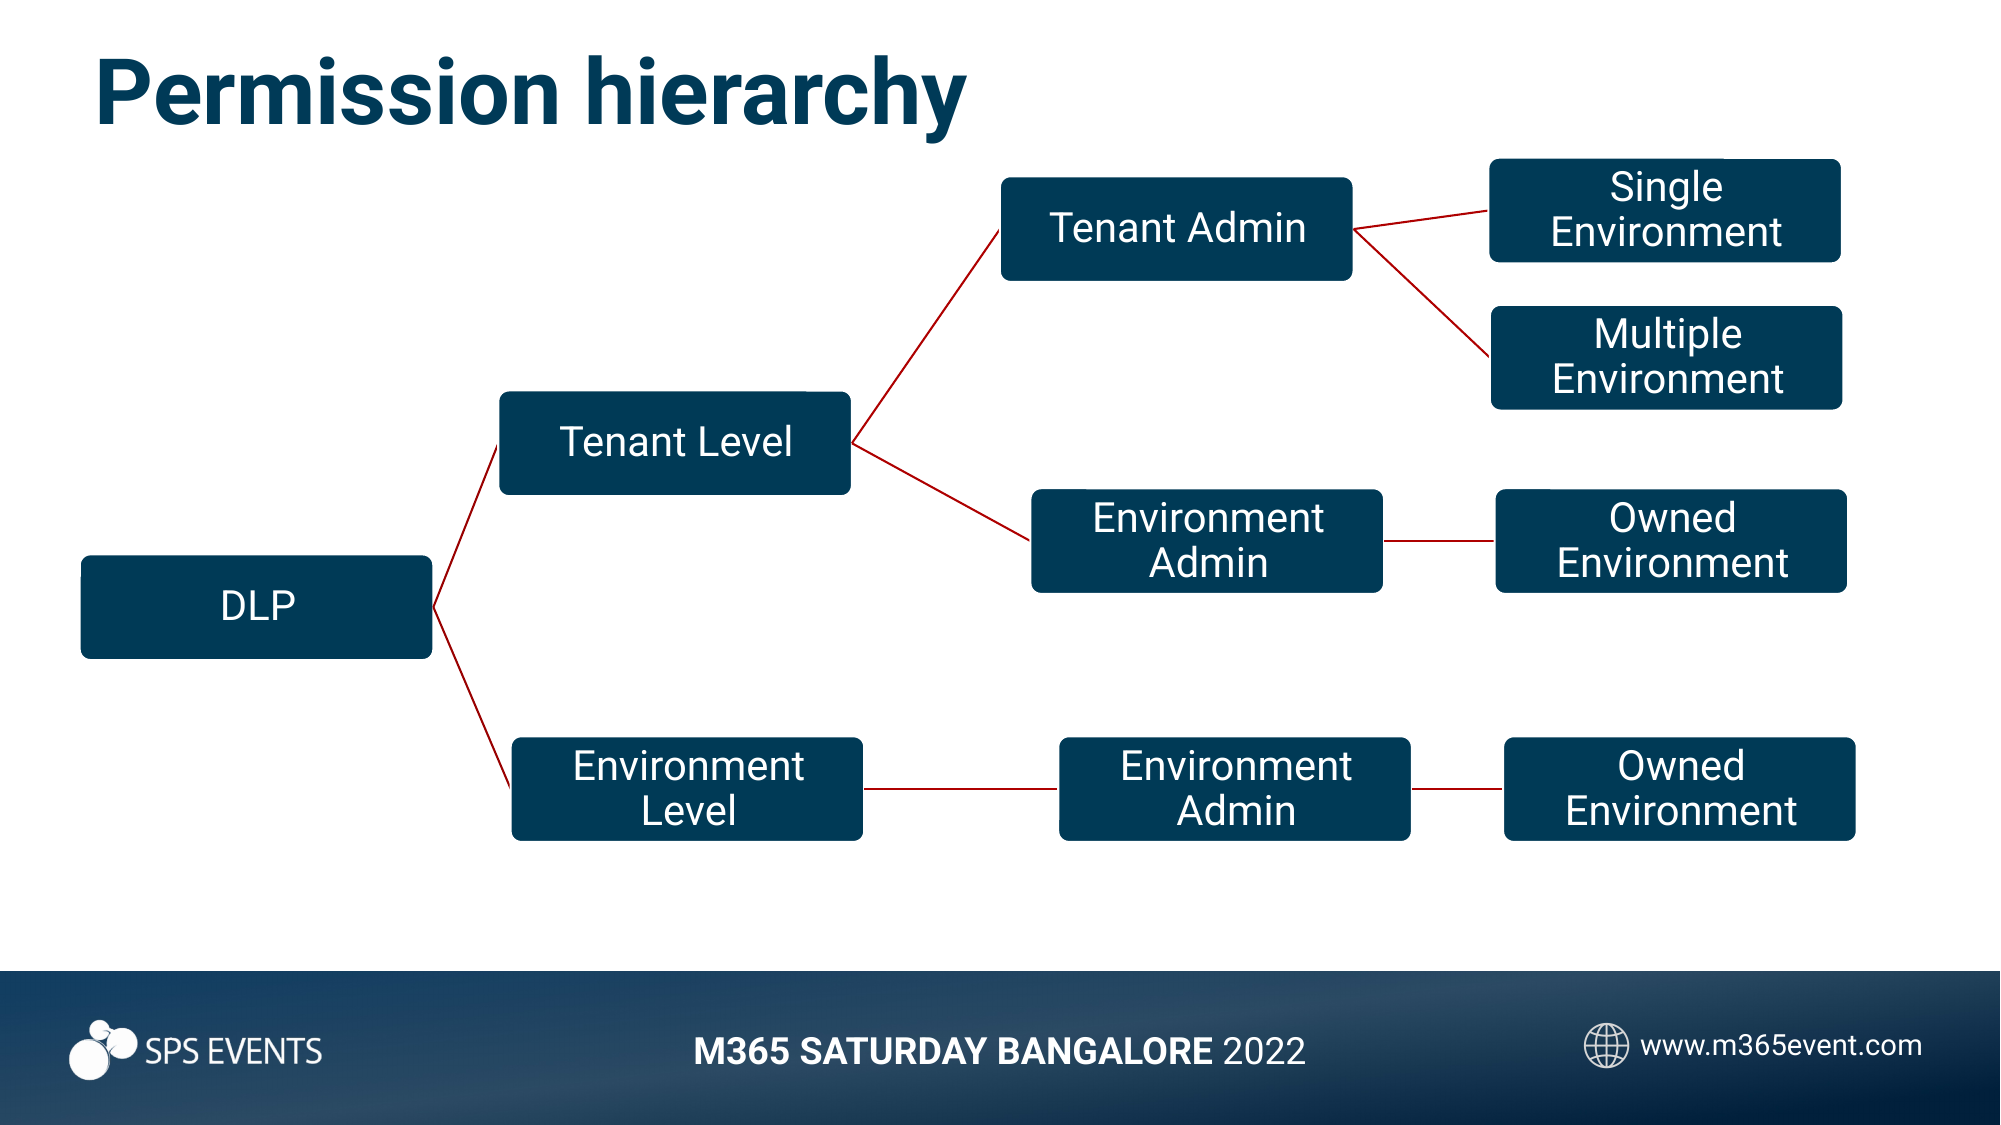

# Permission hierarchy
DLP

Tenant Level

Tenant Admin

Single Environment

Multiple Environment

Environment Admin

Owned Environment

Environment Level

Environment Admin

Owned Environment